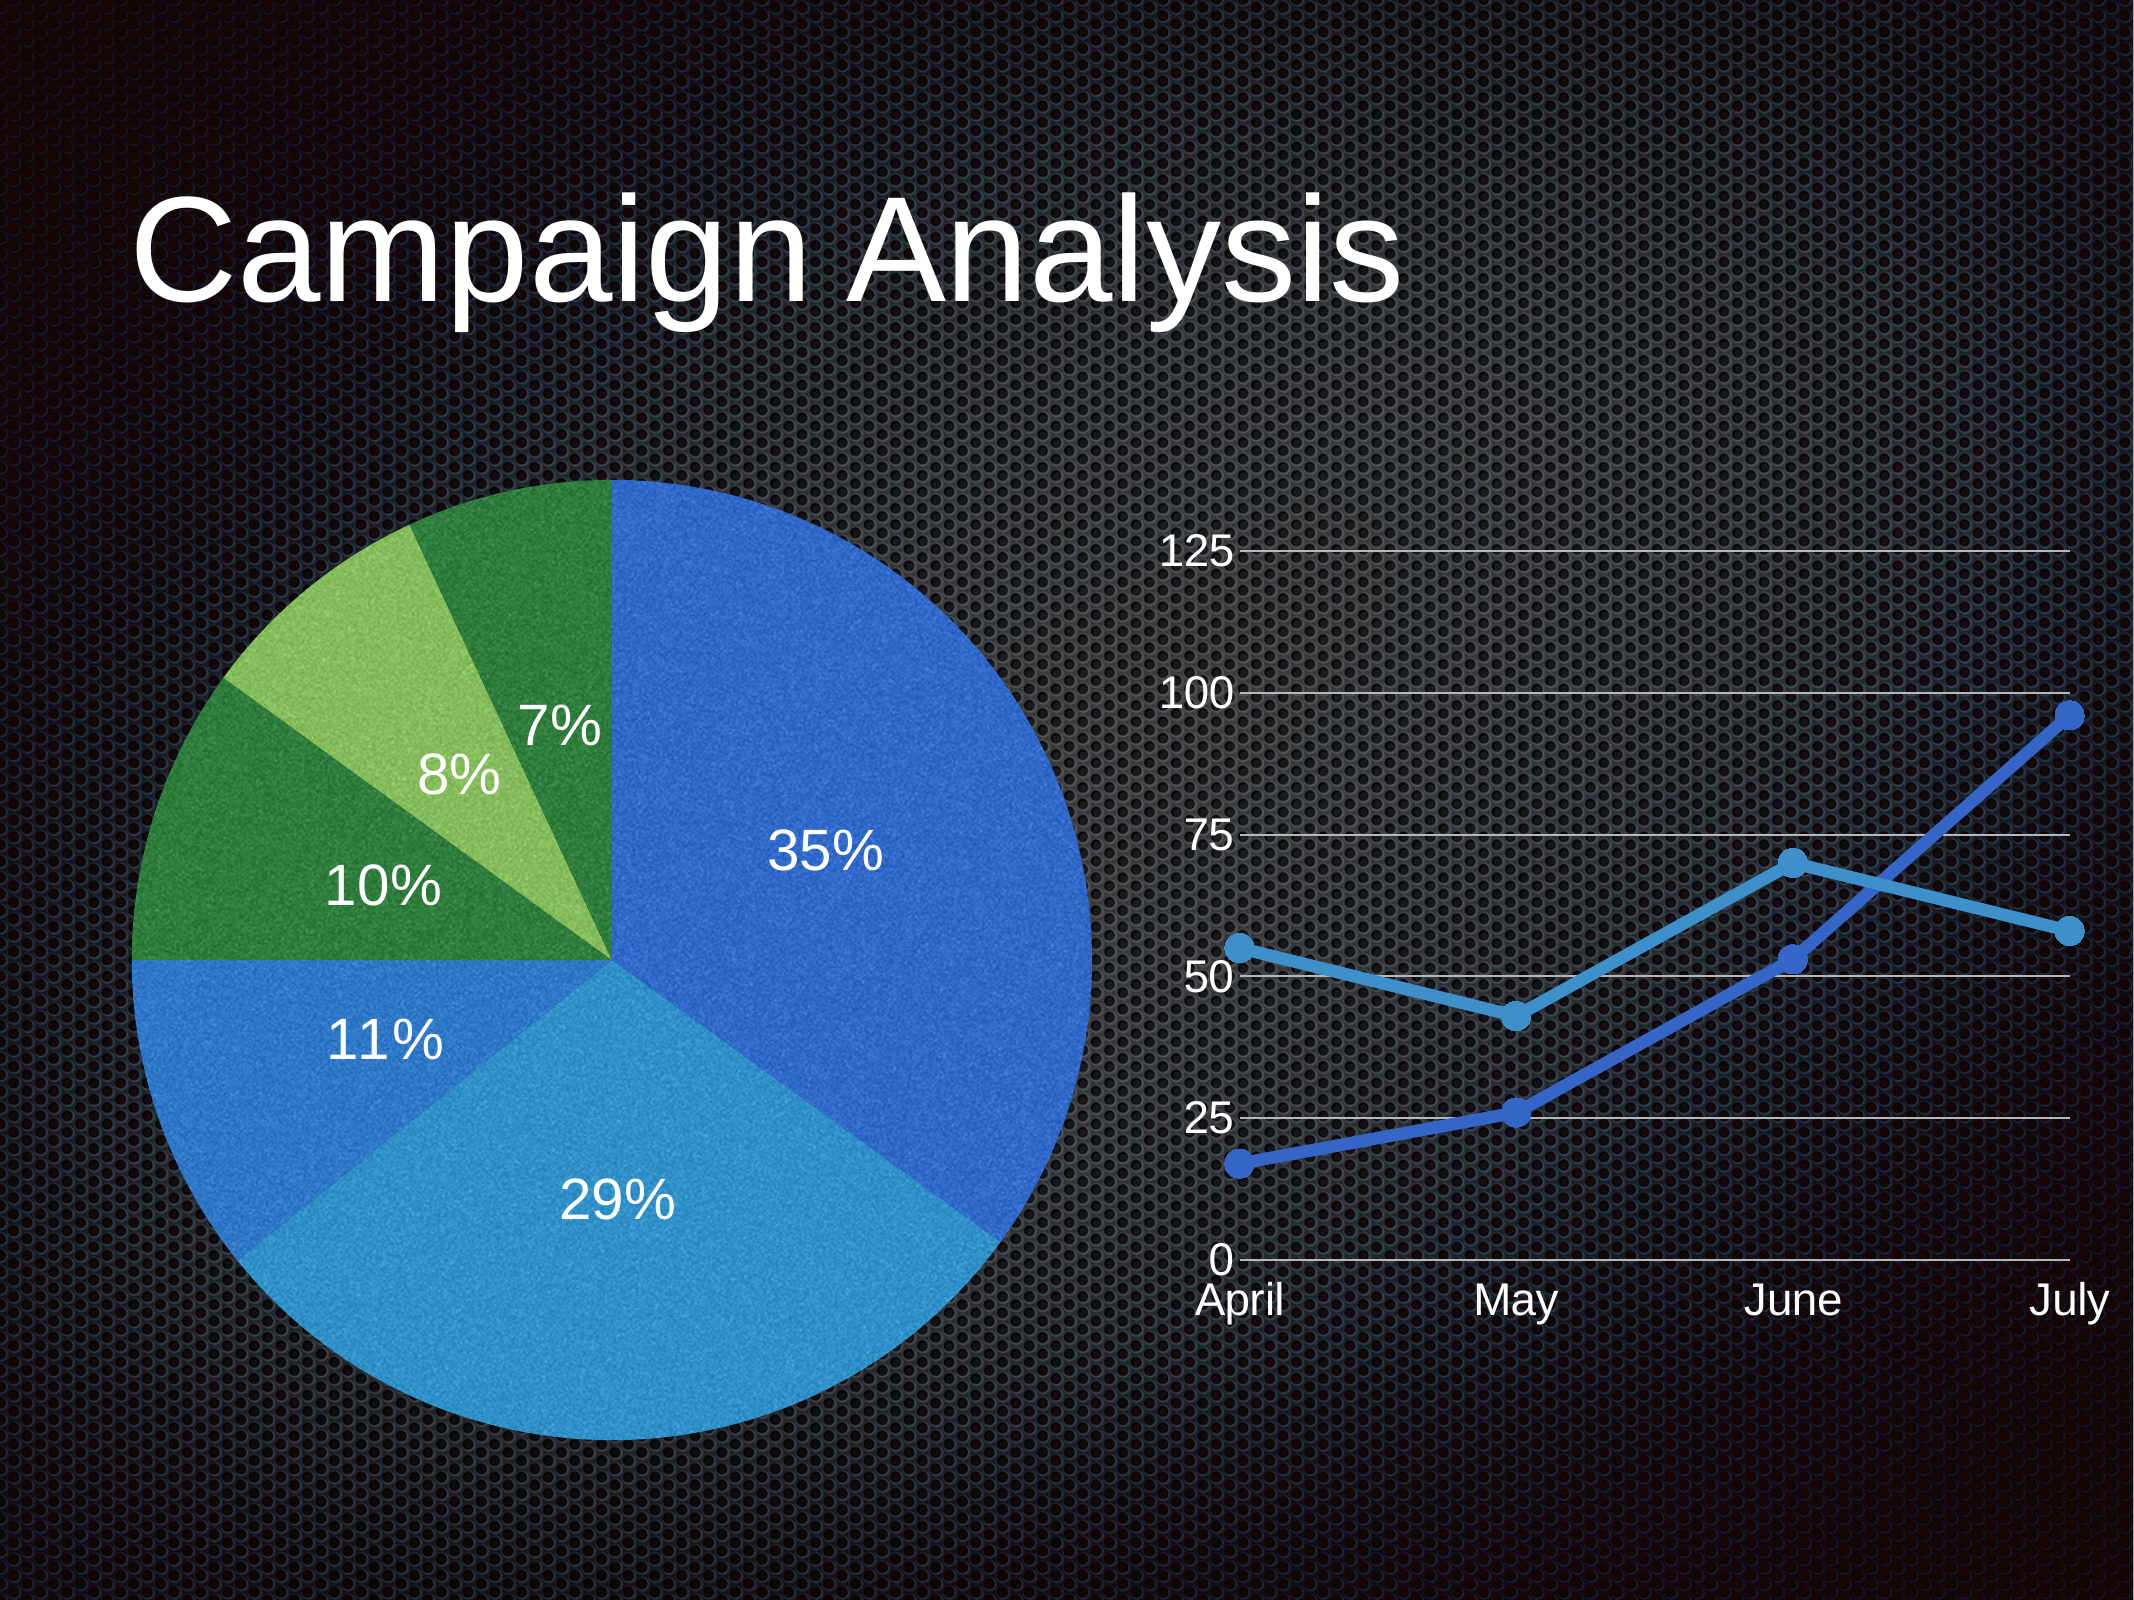

# Campaign Analysis

### Chart:

| Category | Region 1 |
|---|---|
| April | 91.0 |
| May | 76.0 |
| June | 28.0 |
| July | 26.0 |
| August | 21.0 |
| September | 18.0 |

### Chart:

| Category | Region 1 | Region 2 |
|---|---|---|
| April | 17.0 | 55.0 |
| May | 26.0 | 43.0 |
| June | 53.0 | 70.0 |
| July | 96.0 | 58.0 |